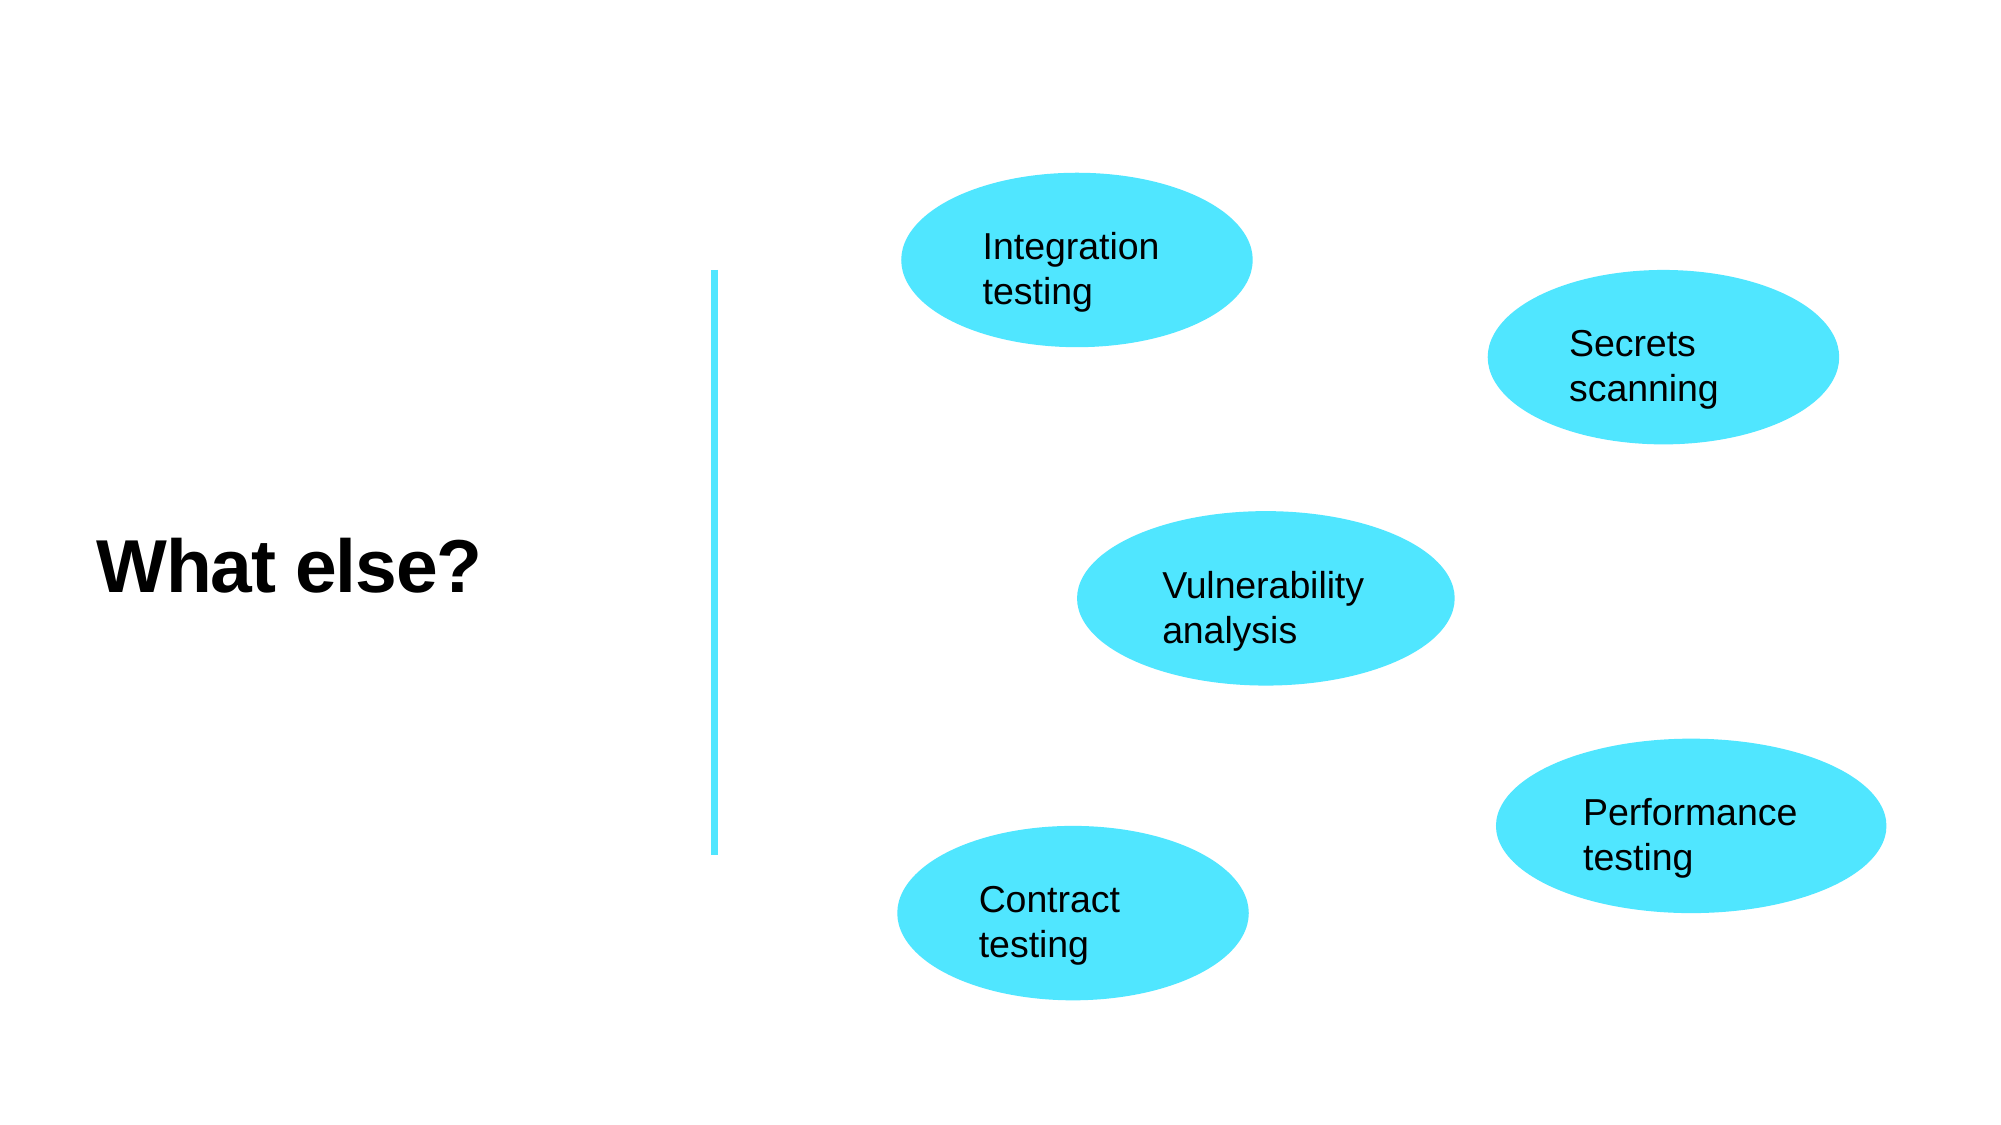

Integration testing
Secrets scanning
Vulnerability analysis
# What else?
Performance testing
Contract testing